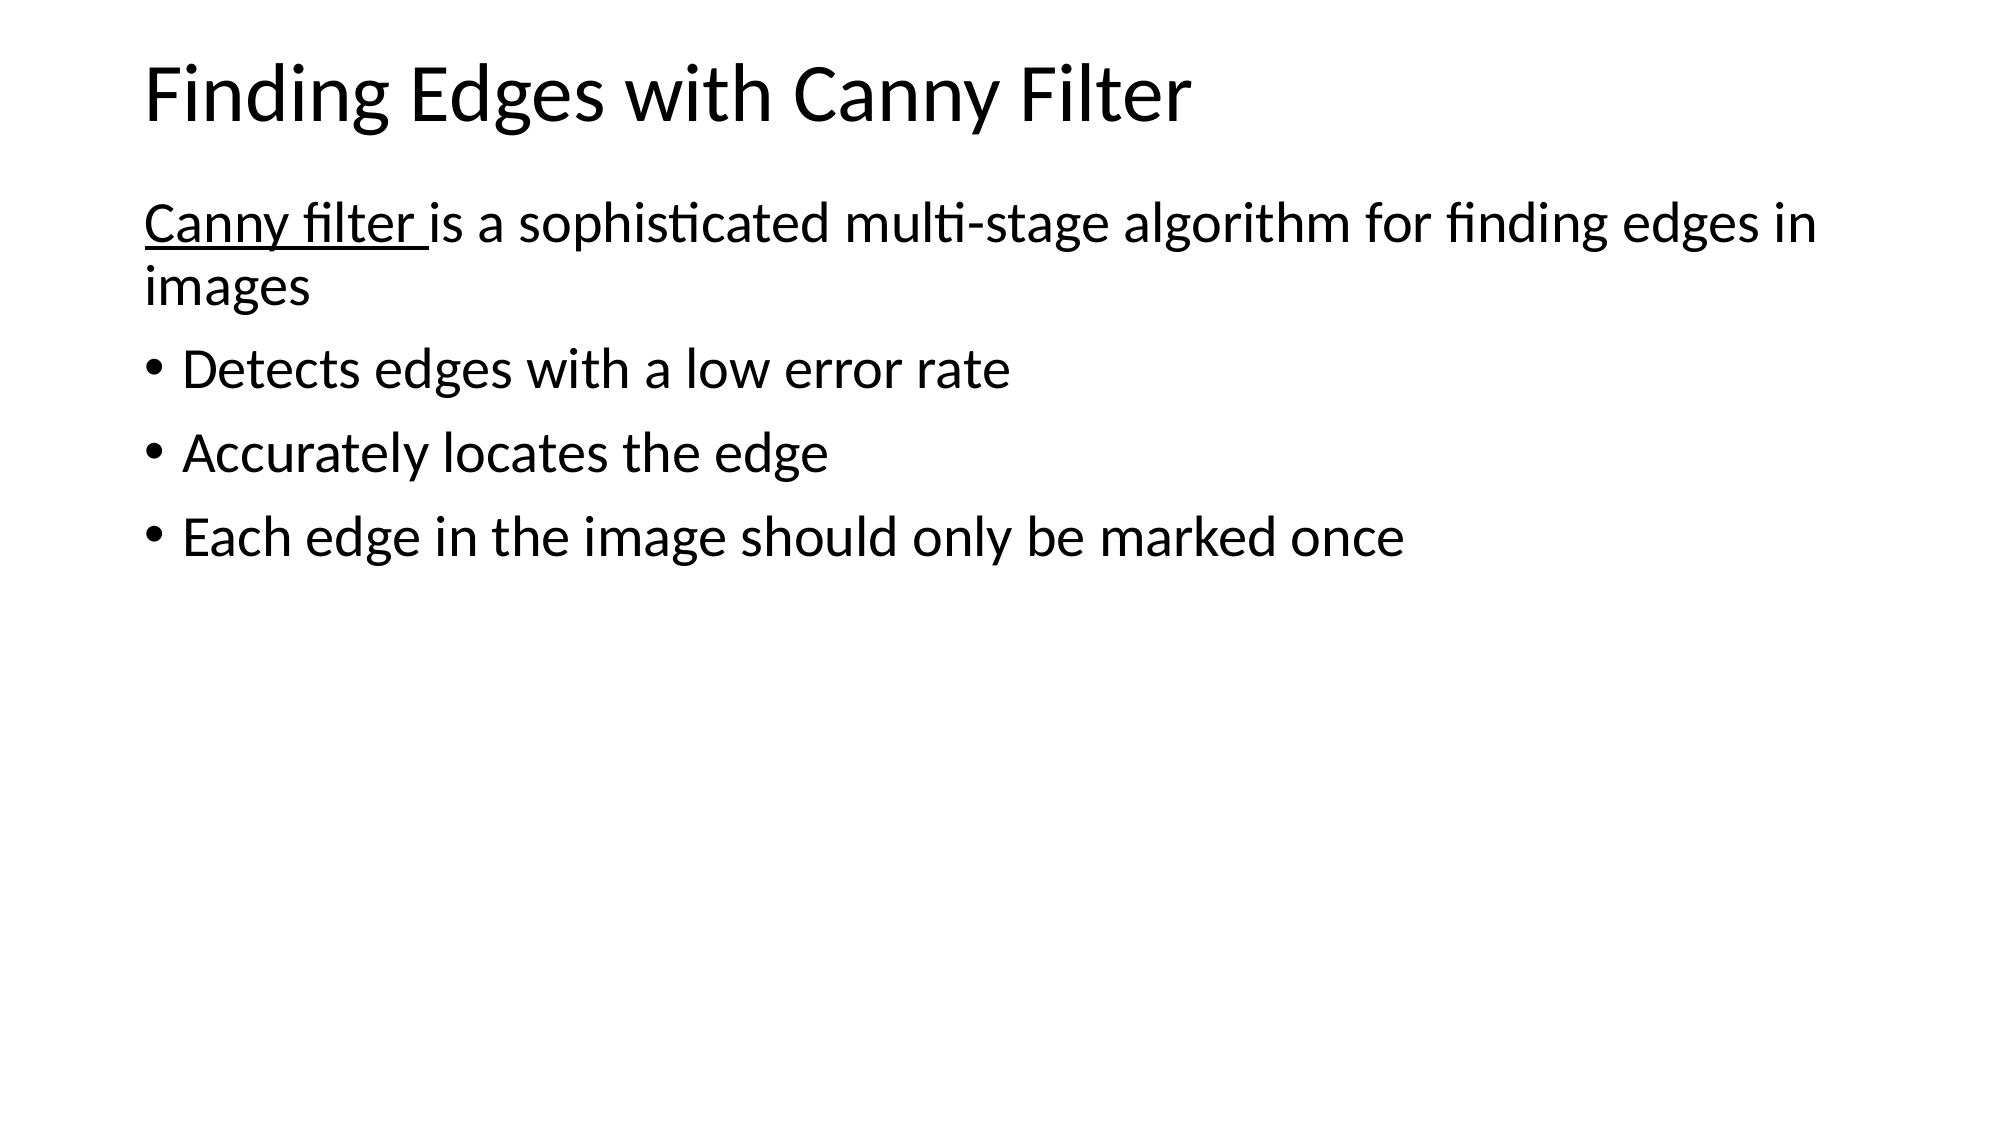

# Finding Edges with Canny Filter
Canny filter is a sophisticated multi-stage algorithm for finding edges in images
Detects edges with a low error rate
Accurately locates the edge
Each edge in the image should only be marked once